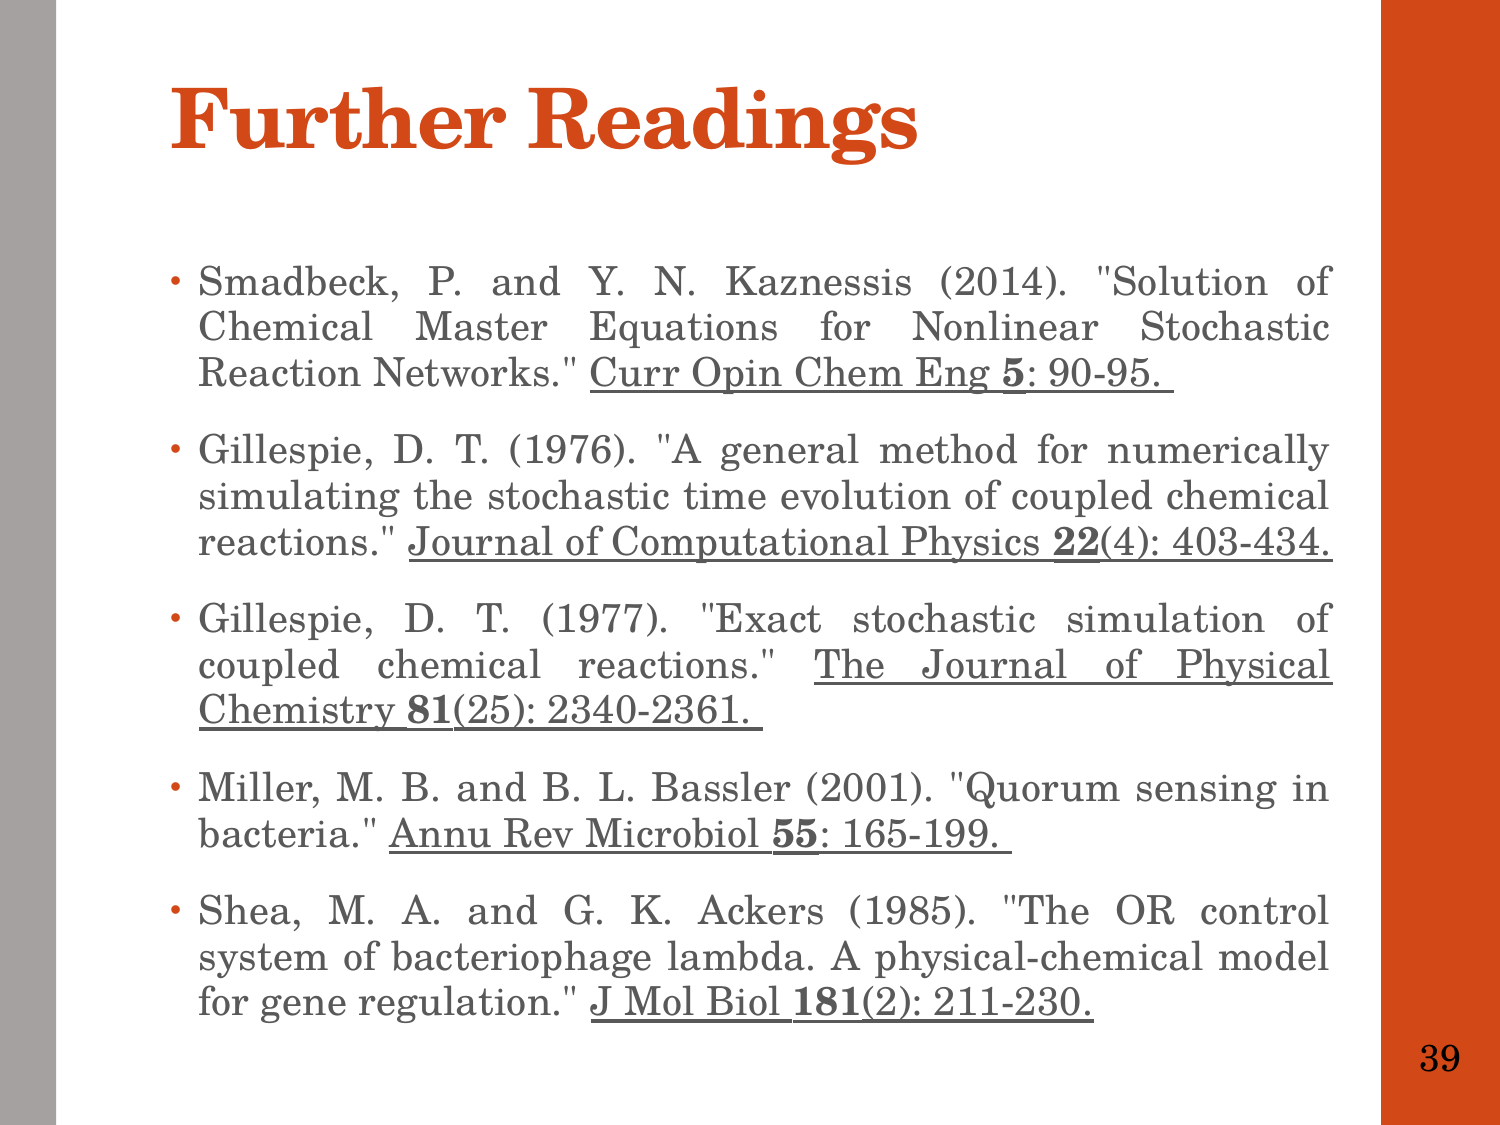

# Further Readings
Smadbeck, P. and Y. N. Kaznessis (2014). "Solution of Chemical Master Equations for Nonlinear Stochastic Reaction Networks." Curr Opin Chem Eng 5: 90-95.
Gillespie, D. T. (1976). "A general method for numerically simulating the stochastic time evolution of coupled chemical reactions." Journal of Computational Physics 22(4): 403-434.
Gillespie, D. T. (1977). "Exact stochastic simulation of coupled chemical reactions." The Journal of Physical Chemistry 81(25): 2340-2361.
Miller, M. B. and B. L. Bassler (2001). "Quorum sensing in bacteria." Annu Rev Microbiol 55: 165-199.
Shea, M. A. and G. K. Ackers (1985). "The OR control system of bacteriophage lambda. A physical-chemical model for gene regulation." J Mol Biol 181(2): 211-230.
39